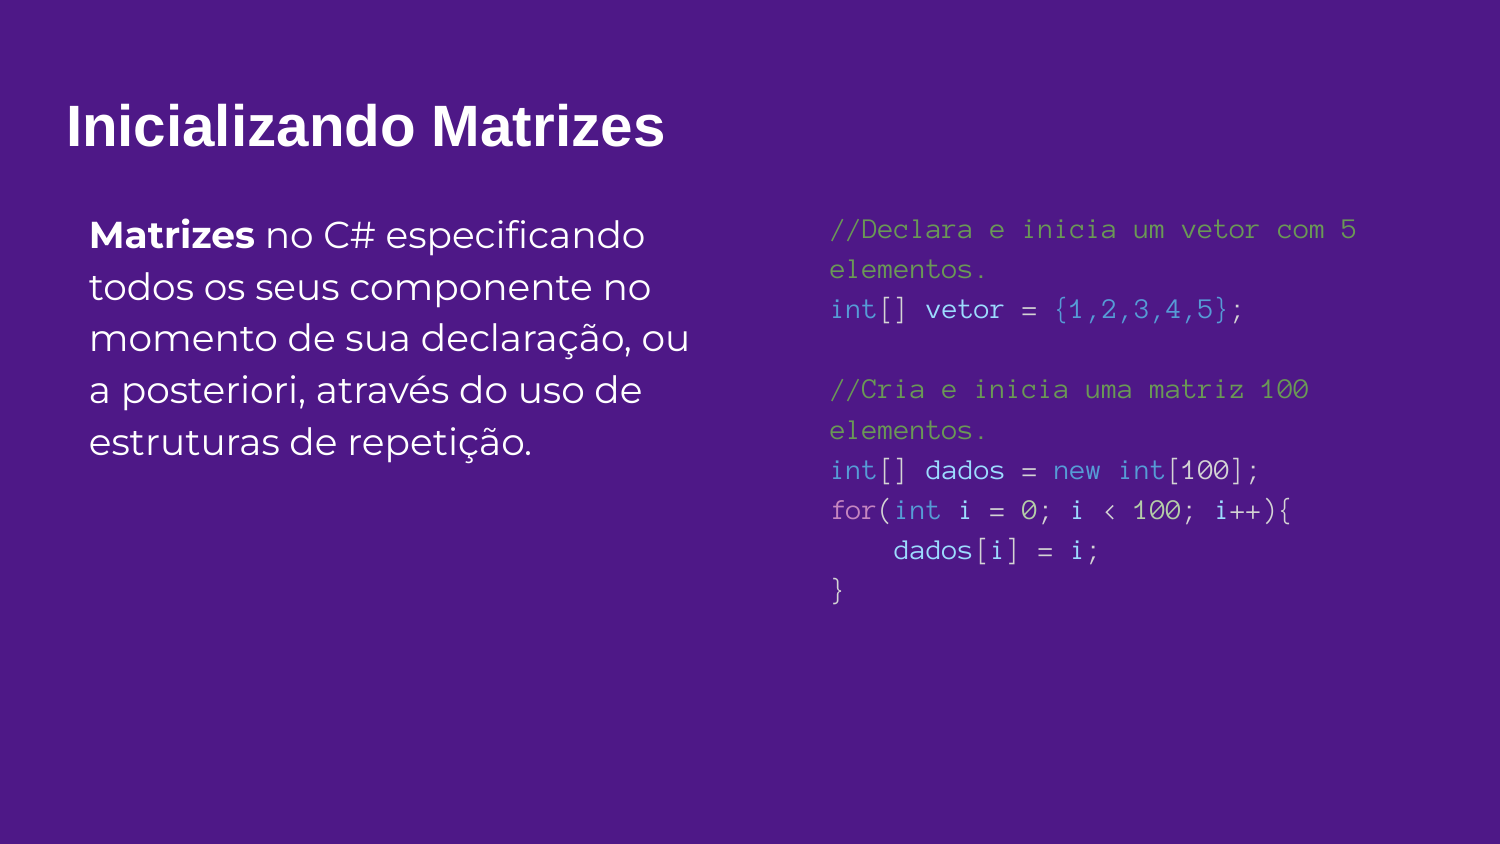

# Inicializando Matrizes
Matrizes no C# especificando todos os seus componente no momento de sua declaração, ou a posteriori, através do uso de estruturas de repetição.
//Declara e inicia um vetor com 5 elementos.
int[] vetor = {1,2,3,4,5};
//Cria e inicia uma matriz 100 elementos.
int[] dados = new int[100];
for(int i = 0; i < 100; i++){
    dados[i] = i;
}